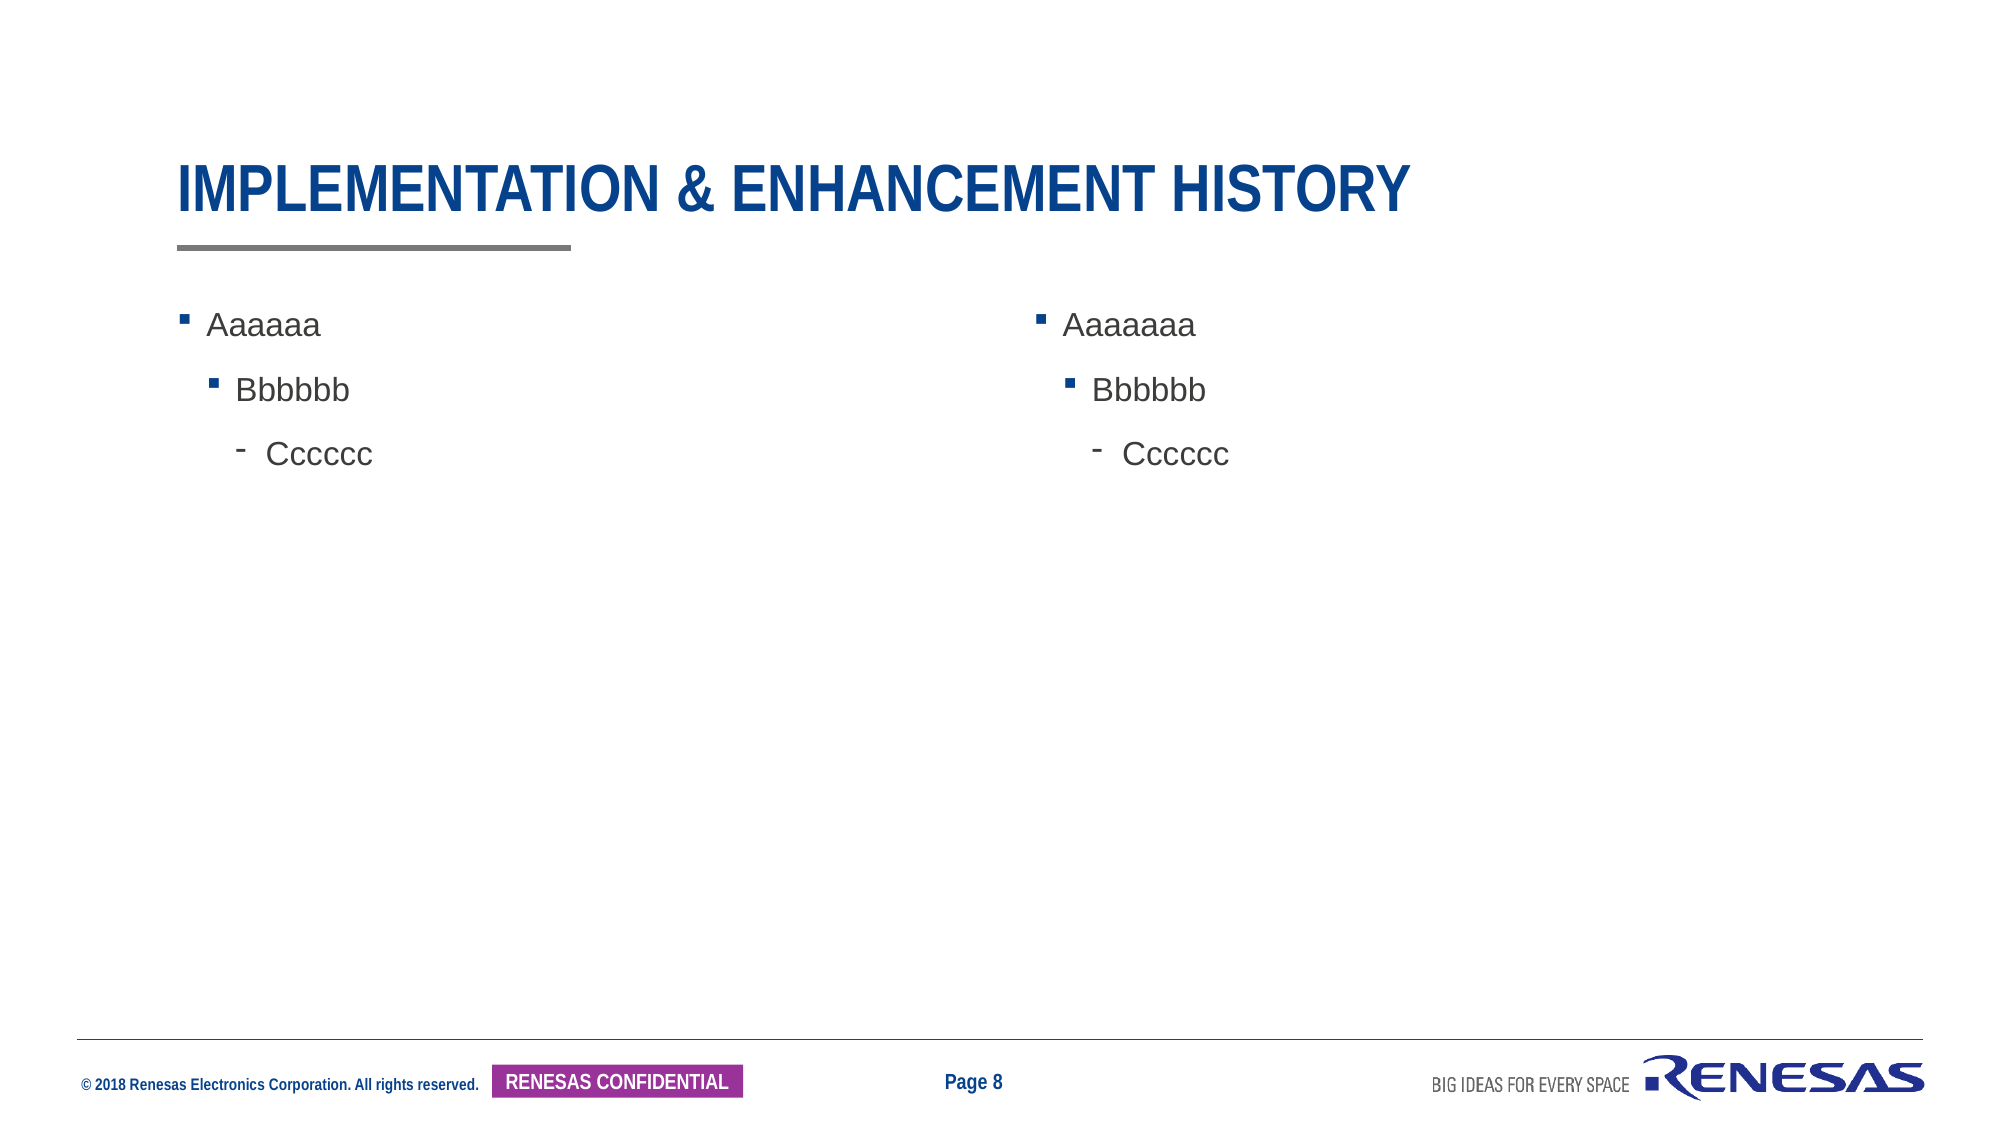

# Implementation & enhancement history
Aaaaaa
Bbbbbb
Cccccc
Aaaaaaa
Bbbbbb
Cccccc
Page 8